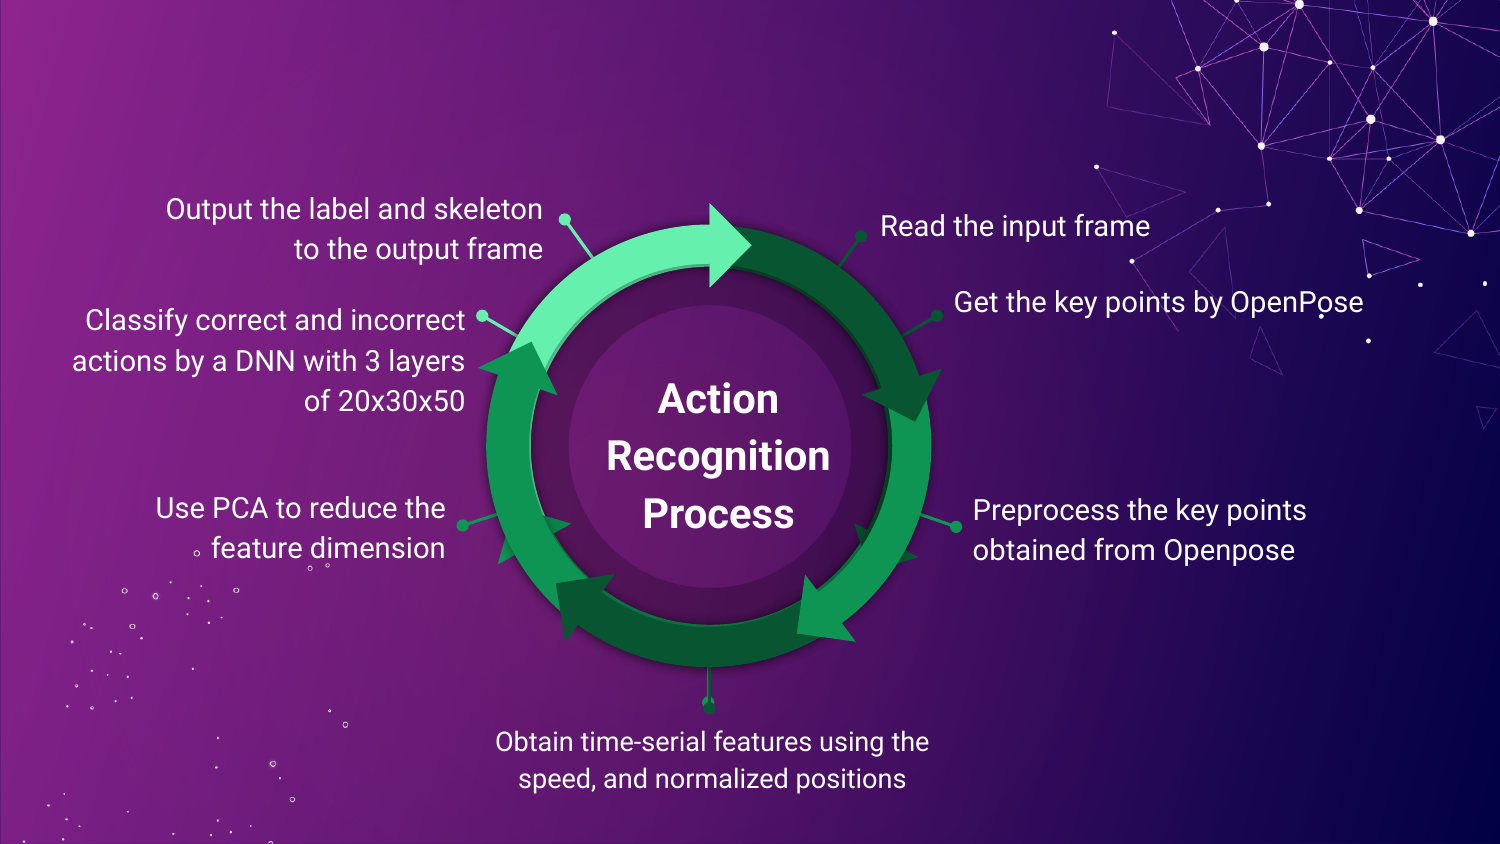

Output the label and skeleton to the output frame
Read the input frame

Get the key points by OpenPose
Classify correct and incorrect actions by a DNN with 3 layers of 20x30x50

Action Recognition
Process
Use PCA to reduce the feature dimension
Preprocess the key points obtained from Openpose

Obtain time-serial features using the speed, and normalized positions